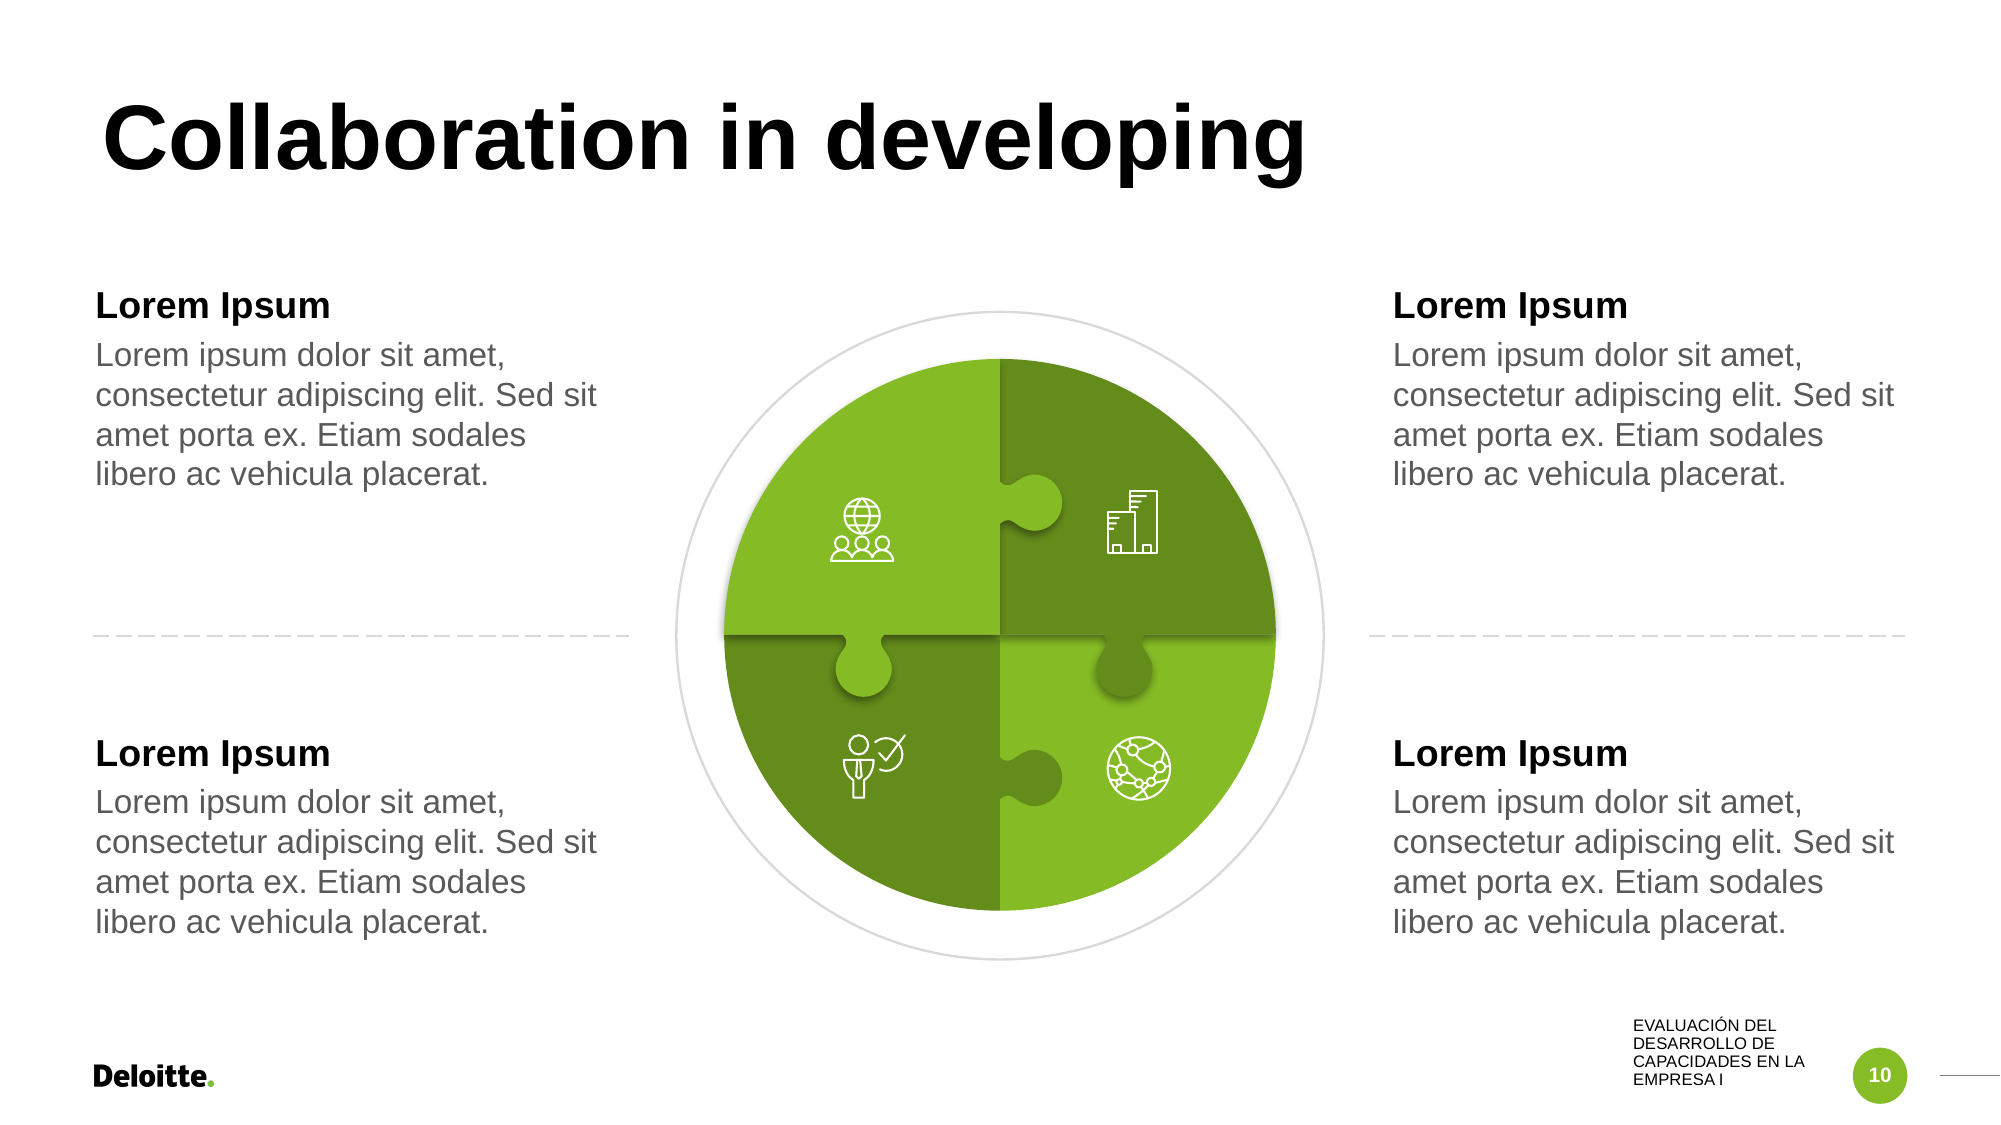

Collaboration in developing
Lorem Ipsum
Lorem Ipsum

Lorem ipsum dolor sit amet, consectetur adipiscing elit. Sed sit amet porta ex. Etiam sodales libero ac vehicula placerat.
Lorem ipsum dolor sit amet, consectetur adipiscing elit. Sed sit amet porta ex. Etiam sodales libero ac vehicula placerat.

Lorem Ipsum
Lorem Ipsum

Lorem ipsum dolor sit amet, consectetur adipiscing elit. Sed sit amet porta ex. Etiam sodales libero ac vehicula placerat.
Lorem ipsum dolor sit amet, consectetur adipiscing elit. Sed sit amet porta ex. Etiam sodales libero ac vehicula placerat.
EVALUACIÓN DEL DESARROLLO DE CAPACIDADES EN LA EMPRESA I